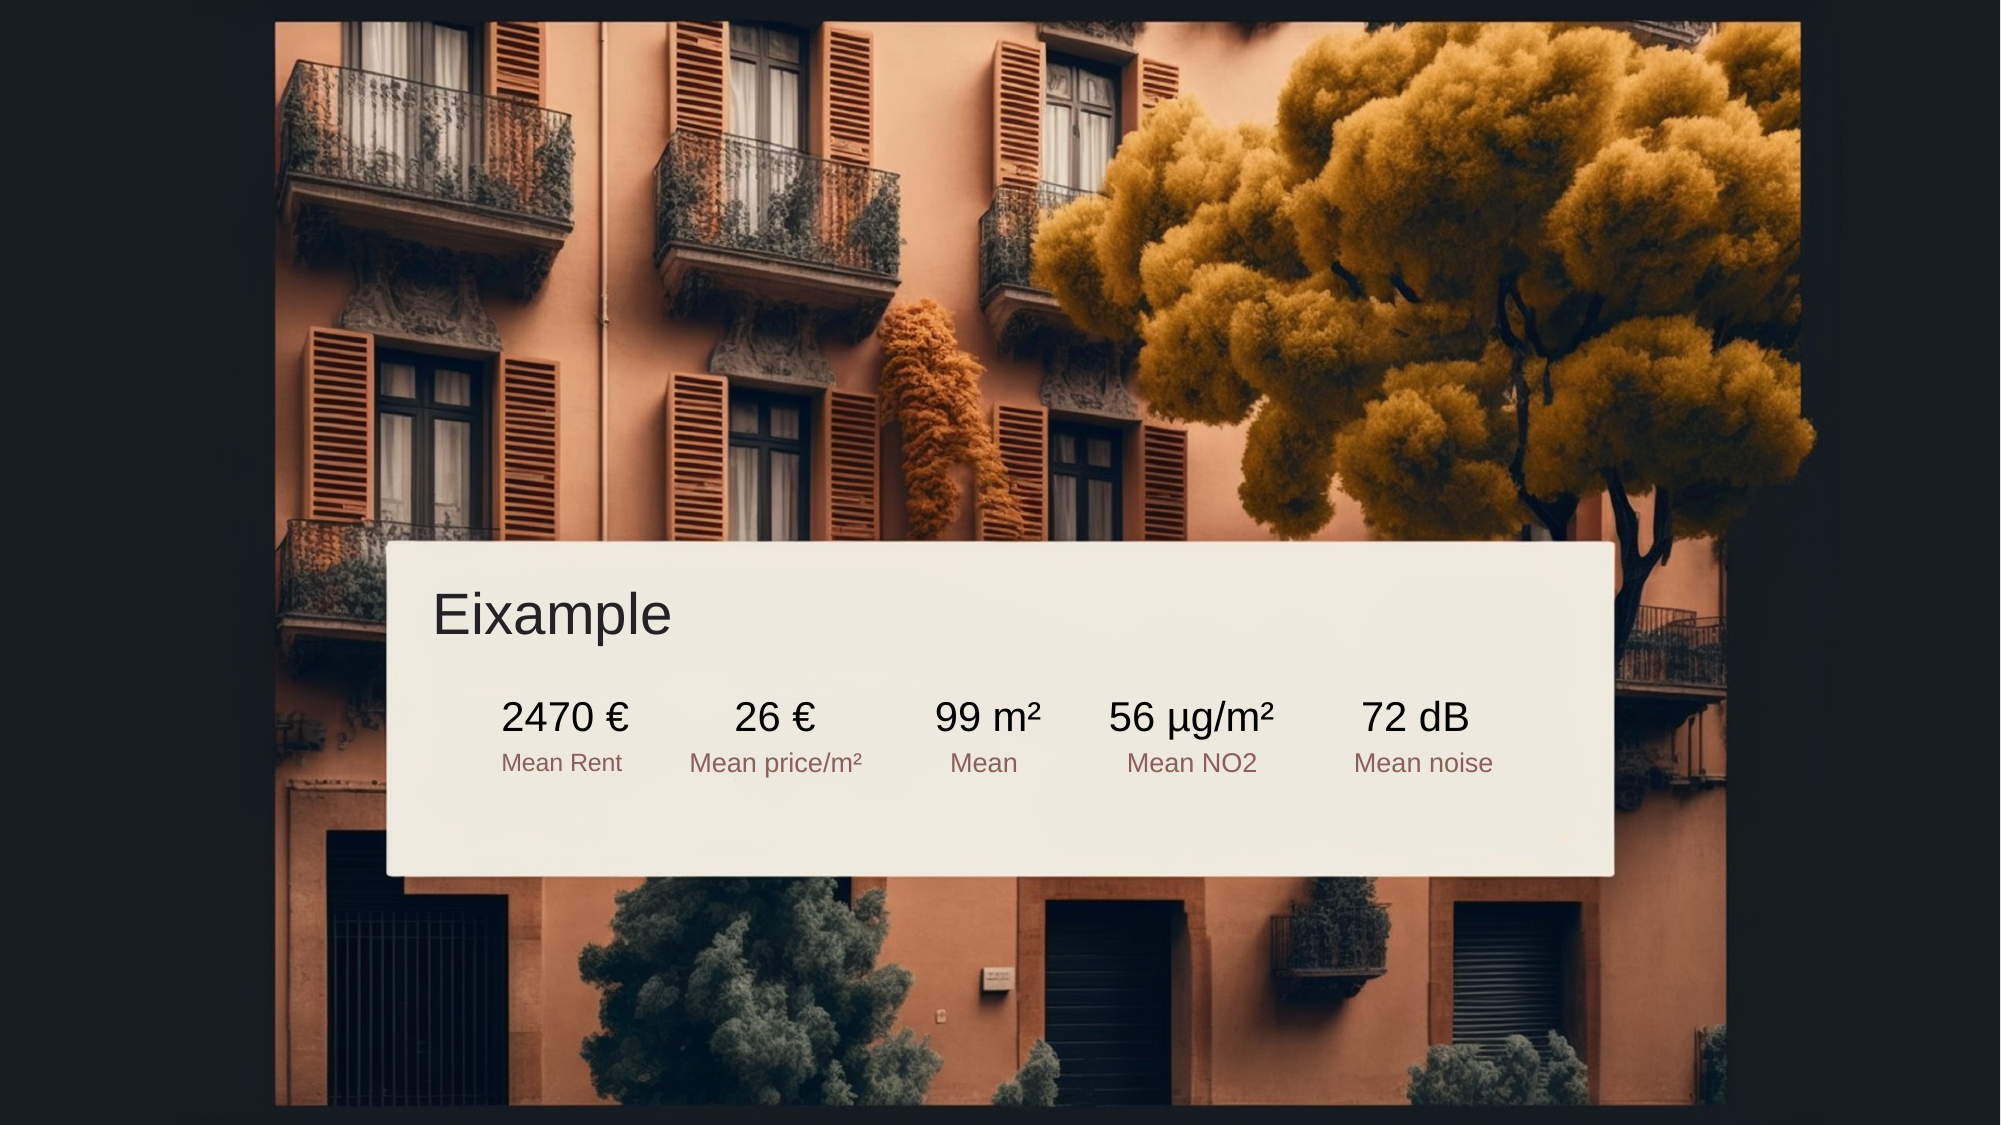

Eixample
2470 €
26 €
99 m²
56 µg/m²
72 dB
Mean Rent
Mean price/m²
Mean
Mean NO2
Mean noise